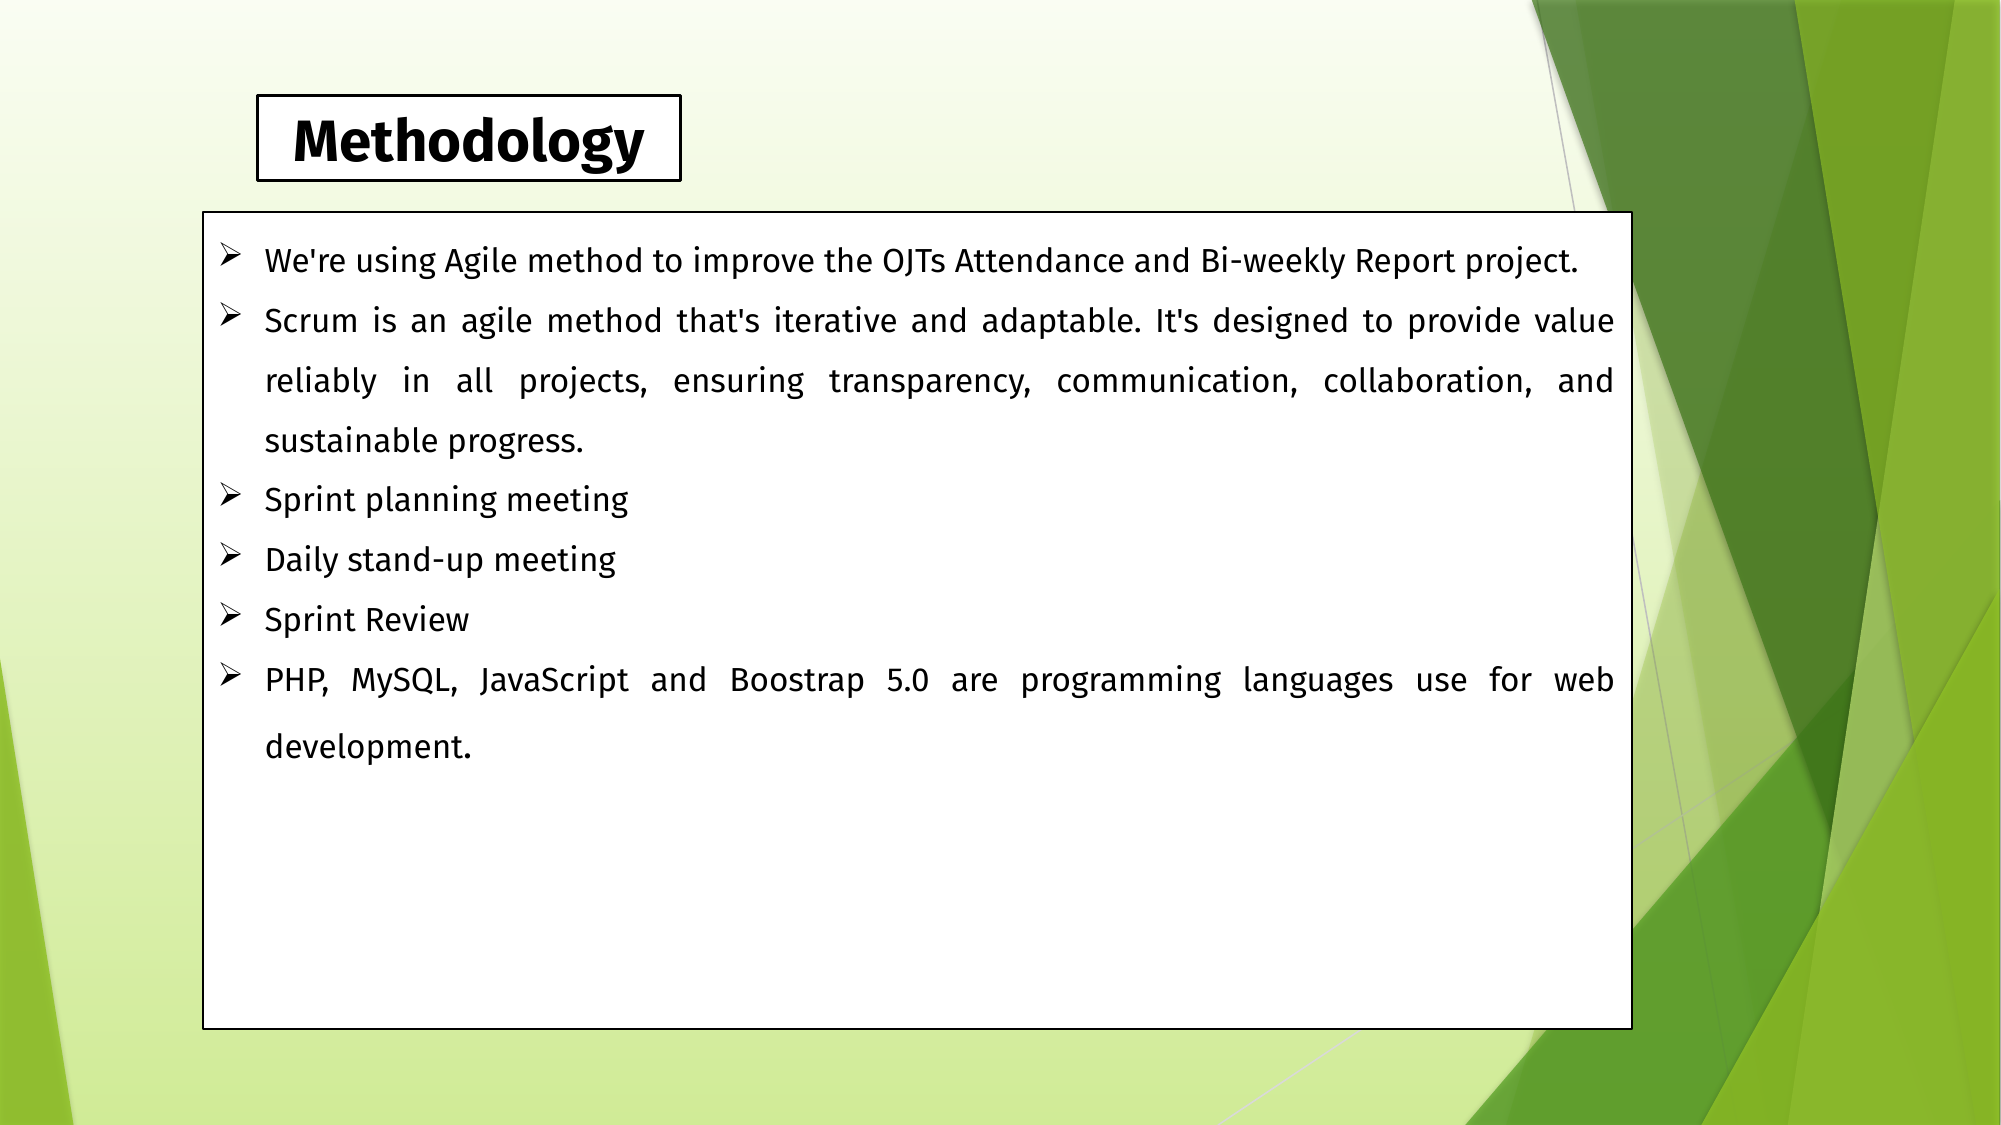

Methodology
We're using Agile method to improve the OJTs Attendance and Bi-weekly Report project.
Scrum is an agile method that's iterative and adaptable. It's designed to provide value reliably in all projects, ensuring transparency, communication, collaboration, and sustainable progress.
Sprint planning meeting
Daily stand-up meeting
Sprint Review
PHP, MySQL, JavaScript and Boostrap 5.0 are programming languages use for web development.